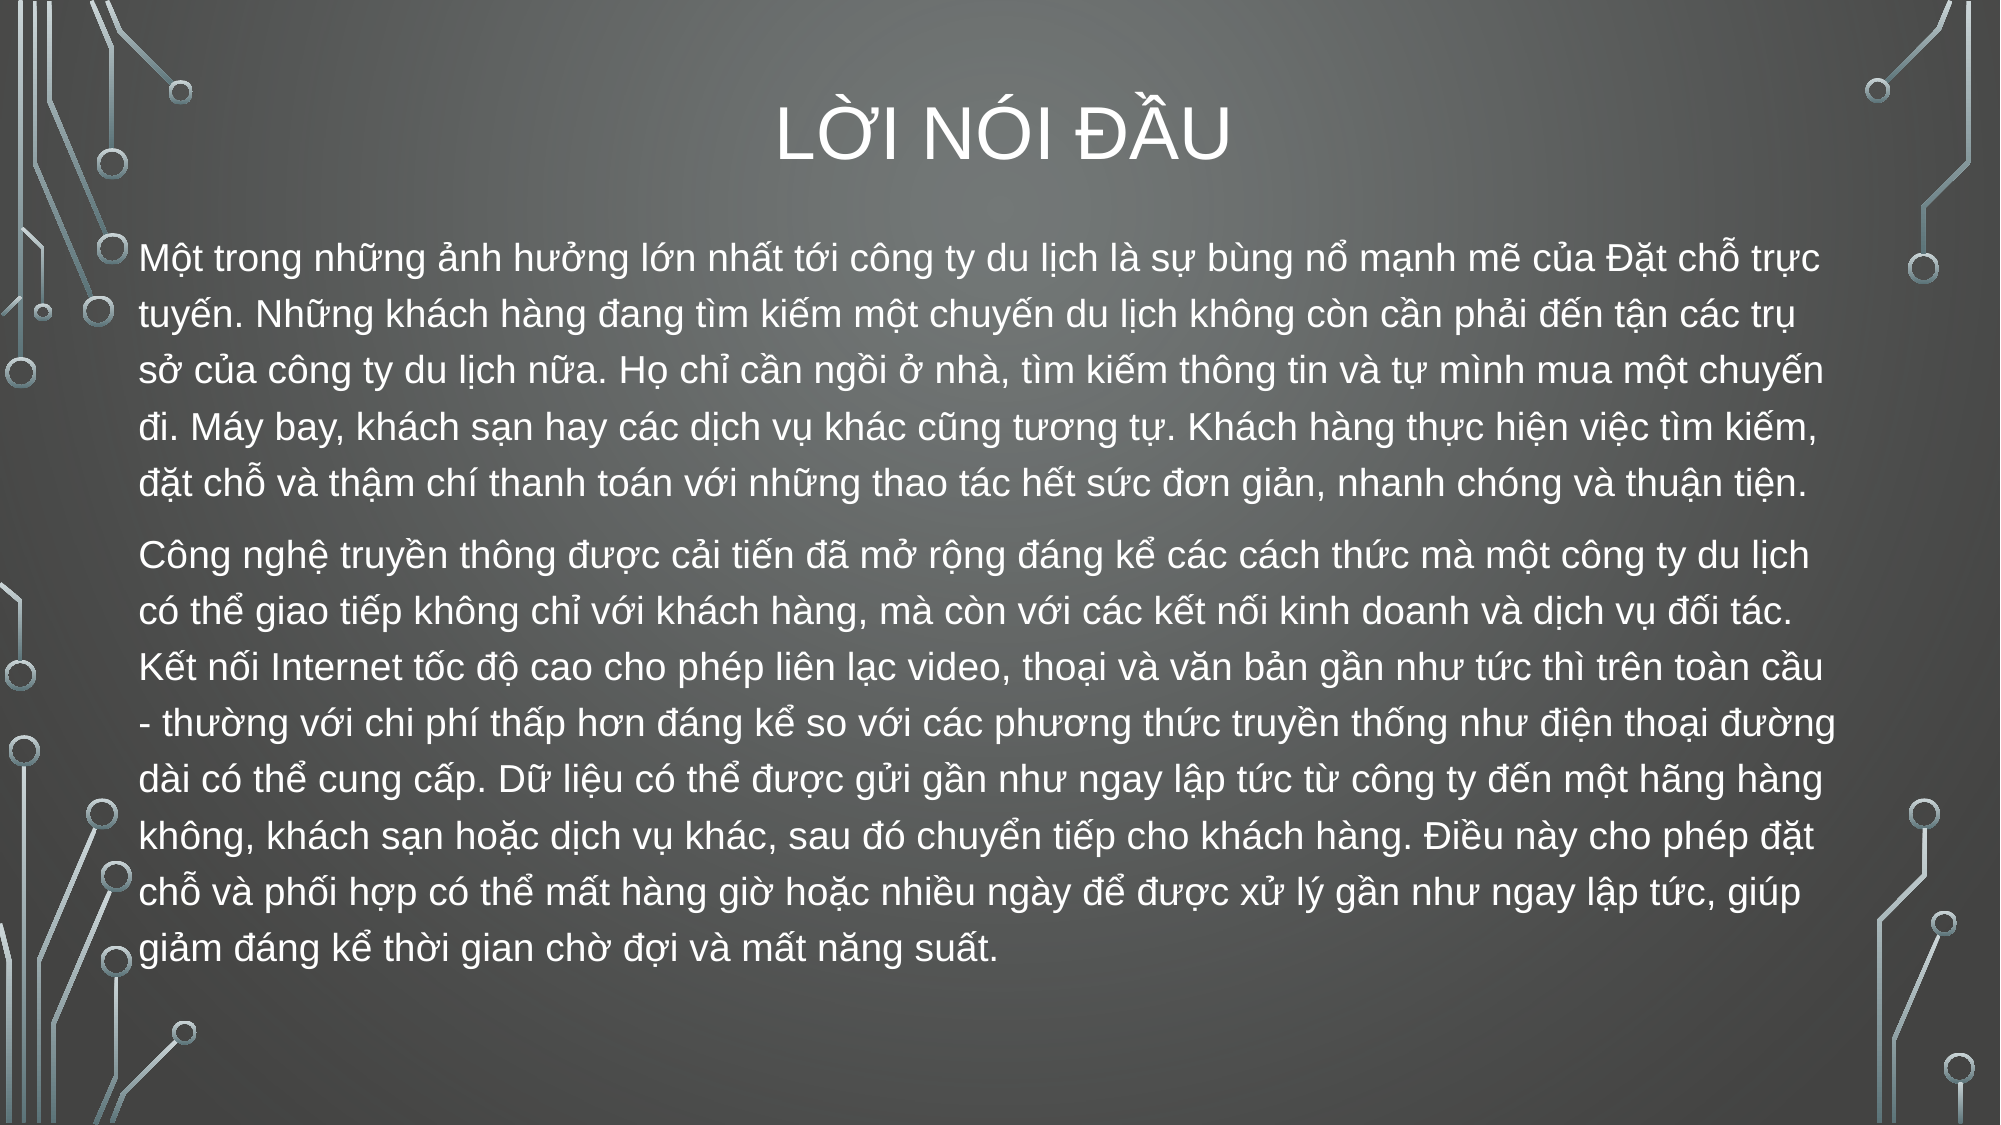

# LỜI NÓI ĐẦU
Một trong những ảnh hưởng lớn nhất tới công ty du lịch là sự bùng nổ mạnh mẽ của Đặt chỗ trực tuyến. Những khách hàng đang tìm kiếm một chuyến du lịch không còn cần phải đến tận các trụ sở của công ty du lịch nữa. Họ chỉ cần ngồi ở nhà, tìm kiếm thông tin và tự mình mua một chuyến đi. Máy bay, khách sạn hay các dịch vụ khác cũng tương tự. Khách hàng thực hiện việc tìm kiếm, đặt chỗ và thậm chí thanh toán với những thao tác hết sức đơn giản, nhanh chóng và thuận tiện.
Công nghệ truyền thông được cải tiến đã mở rộng đáng kể các cách thức mà một công ty du lịch có thể giao tiếp không chỉ với khách hàng, mà còn với các kết nối kinh doanh và dịch vụ đối tác. Kết nối Internet tốc độ cao cho phép liên lạc video, thoại và văn bản gần như tức thì trên toàn cầu - thường với chi phí thấp hơn đáng kể so với các phương thức truyền thống như điện thoại đường dài có thể cung cấp. Dữ liệu có thể được gửi gần như ngay lập tức từ công ty đến một hãng hàng không, khách sạn hoặc dịch vụ khác, sau đó chuyển tiếp cho khách hàng. Điều này cho phép đặt chỗ và phối hợp có thể mất hàng giờ hoặc nhiều ngày để được xử lý gần như ngay lập tức, giúp giảm đáng kể thời gian chờ đợi và mất năng suất.